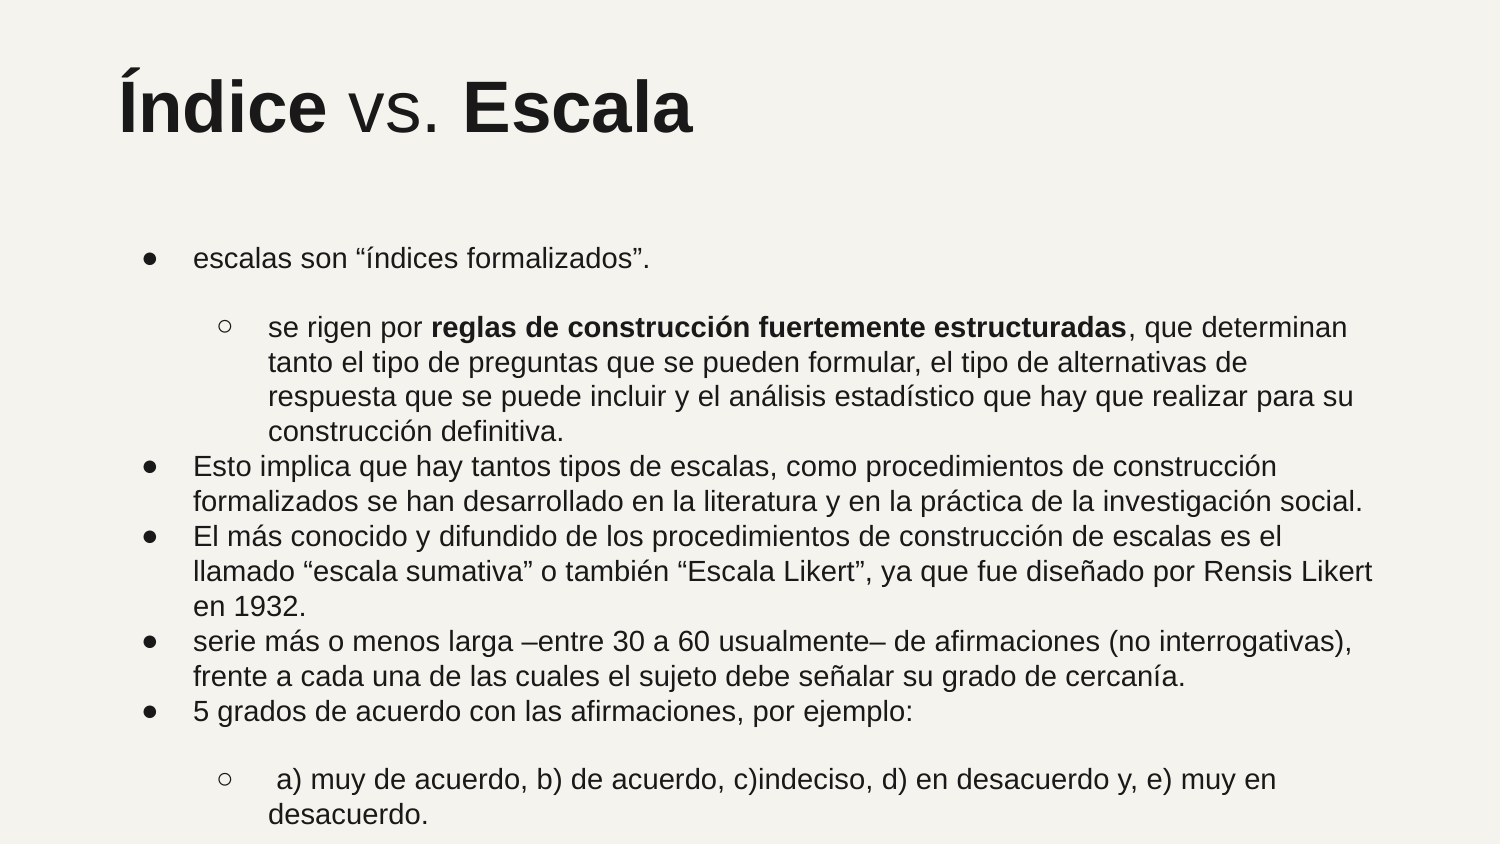

# Índice vs. Escala
escalas son “índices formalizados”.
se rigen por reglas de construcción fuertemente estructuradas, que determinan tanto el tipo de preguntas que se pueden formular, el tipo de alternativas de respuesta que se puede incluir y el análisis estadístico que hay que realizar para su construcción definitiva.
Esto implica que hay tantos tipos de escalas, como procedimientos de construcción formalizados se han desarrollado en la literatura y en la práctica de la investigación social.
El más conocido y difundido de los procedimientos de construcción de escalas es el llamado “escala sumativa” o también “Escala Likert”, ya que fue diseñado por Rensis Likert en 1932.
serie más o menos larga –entre 30 a 60 usualmente– de afirmaciones (no interrogativas), frente a cada una de las cuales el sujeto debe señalar su grado de cercanía.
5 grados de acuerdo con las afirmaciones, por ejemplo:
 a) muy de acuerdo, b) de acuerdo, c)indeciso, d) en desacuerdo y, e) muy en desacuerdo.